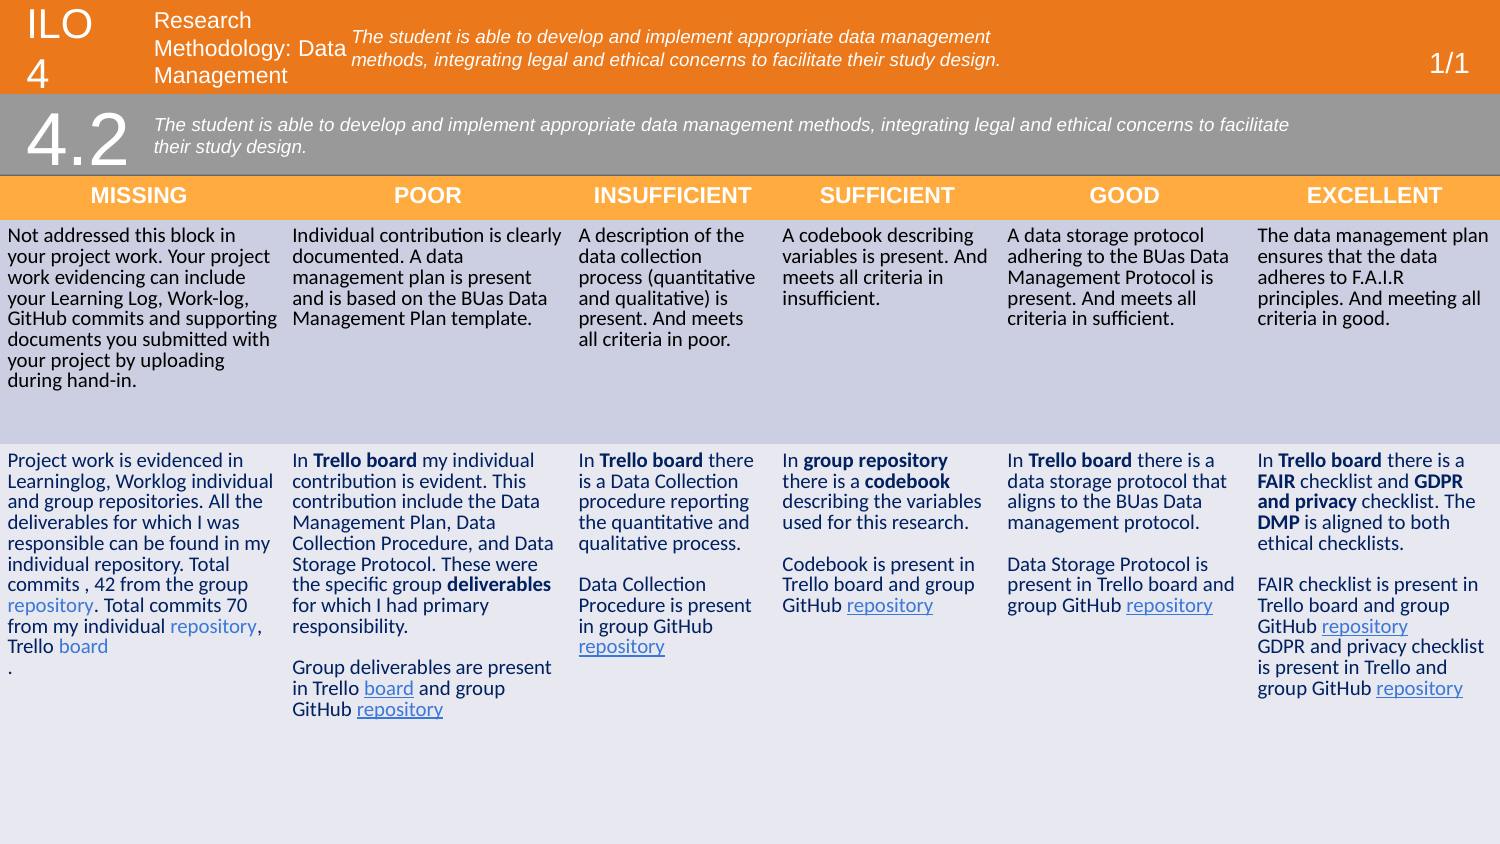

# ILO 4
Research Methodology: Data Management
The student is able to develop and implement appropriate data management methods, integrating legal and ethical concerns to facilitate their study design.​
1/1
4.2
The student is able to develop and implement appropriate data management methods, integrating legal and ethical concerns to facilitate their study design.​
| MISSING | POOR | INSUFFICIENT | SUFFICIENT | GOOD | EXCELLENT |
| --- | --- | --- | --- | --- | --- |
| Not addressed this block in your project work. Your project work evidencing can include your Learning Log, Work-log, GitHub commits and supporting documents you submitted with your project by uploading during hand-in. | Individual contribution is clearly documented. A data management plan is present and is based on the BUas Data Management Plan template. | A description of the data collection process (quantitative and qualitative) is present. And meets all criteria in poor. | A codebook describing variables is present. And meets all criteria in insufficient. | A data storage protocol adhering to the BUas Data Management Protocol is present. And meets all criteria in sufficient. | The data management plan ensures that the data adheres to F.A.I.R principles. And meeting all criteria in good. |
| Project work is evidenced in Learninglog, Worklog individual and group repositories. All the deliverables for which I was responsible can be found in my individual repository. Total commits , 42 from the group repository. Total commits 70 from my individual repository, Trello board . | In Trello board my individual contribution is evident. This contribution include the Data Management Plan, Data Collection Procedure, and Data Storage Protocol. These were the specific group deliverables for which I had primary responsibility. Group deliverables are present in Trello board and group GitHub repository | In Trello board there is a Data Collection procedure reporting the quantitative and qualitative process. Data Collection Procedure is present in group GitHub repository | In group repository there is a codebook describing the variables used for this research. Codebook is present in Trello board and group GitHub repository | In Trello board there is a data storage protocol that aligns to the BUas Data management protocol. Data Storage Protocol is present in Trello board and group GitHub repository | In Trello board there is a FAIR checklist and GDPR and privacy checklist. The DMP is aligned to both ethical checklists. FAIR checklist is present in Trello board and group GitHub repository GDPR and privacy checklist is present in Trello and group GitHub repository |
Show your best examples, do not go overboard, add in short description, you are free to alter this layout (or add slides per evidence) to suit your needs. Just be sure that it is clear.